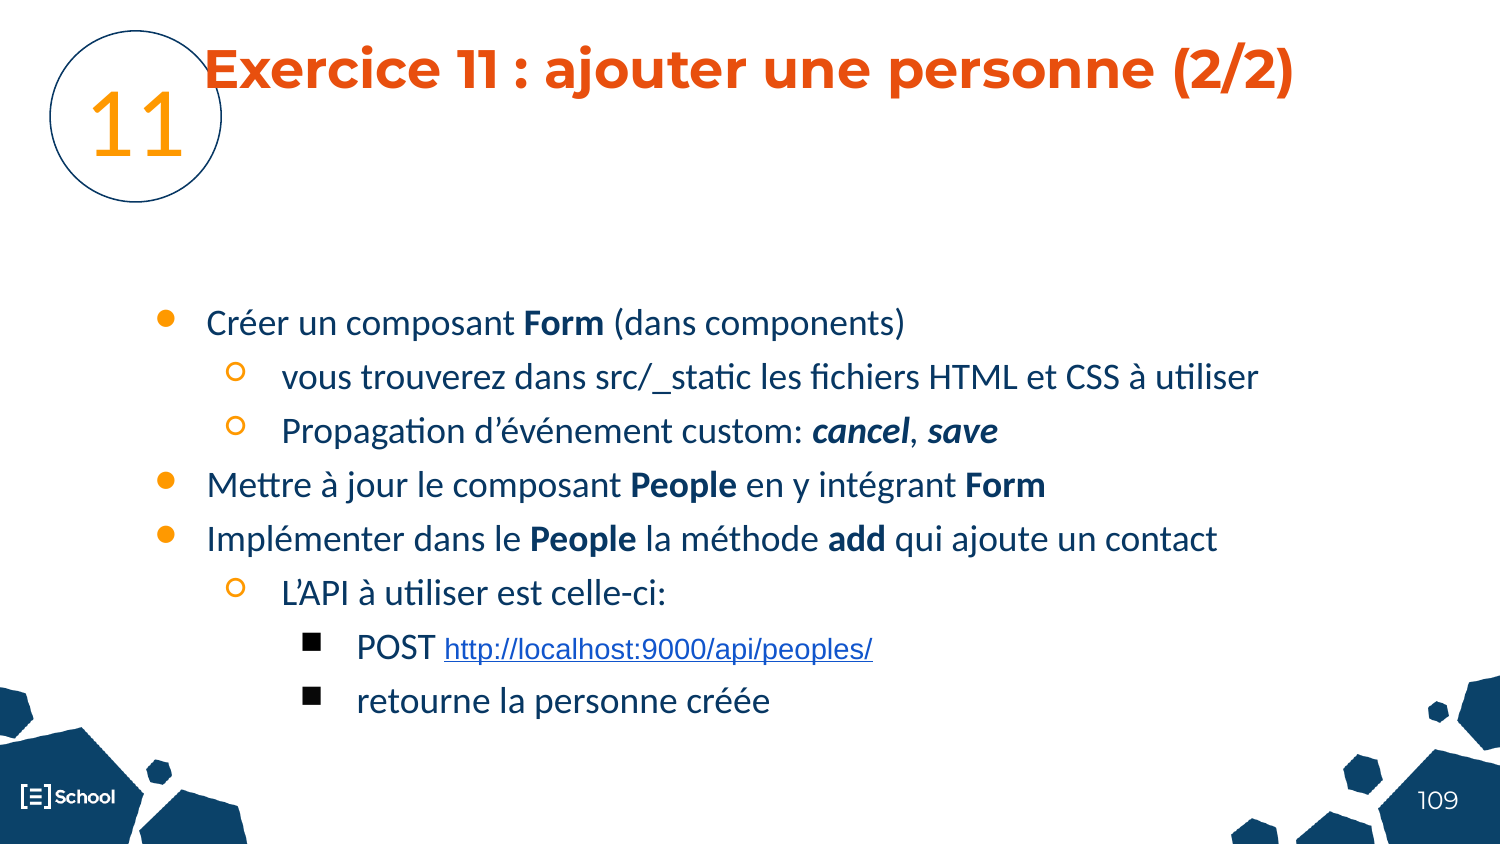

Exercice 11 : ajouter une personne (2/2)

11

Créer un composant Form (dans components)
vous trouverez dans src/_static les fichiers HTML et CSS à utiliser
Propagation d’événement custom: cancel, save
Mettre à jour le composant People en y intégrant Form
Implémenter dans le People la méthode add qui ajoute un contact
L’API à utiliser est celle-ci:
POST http://localhost:9000/api/peoples/
retourne la personne créée

109